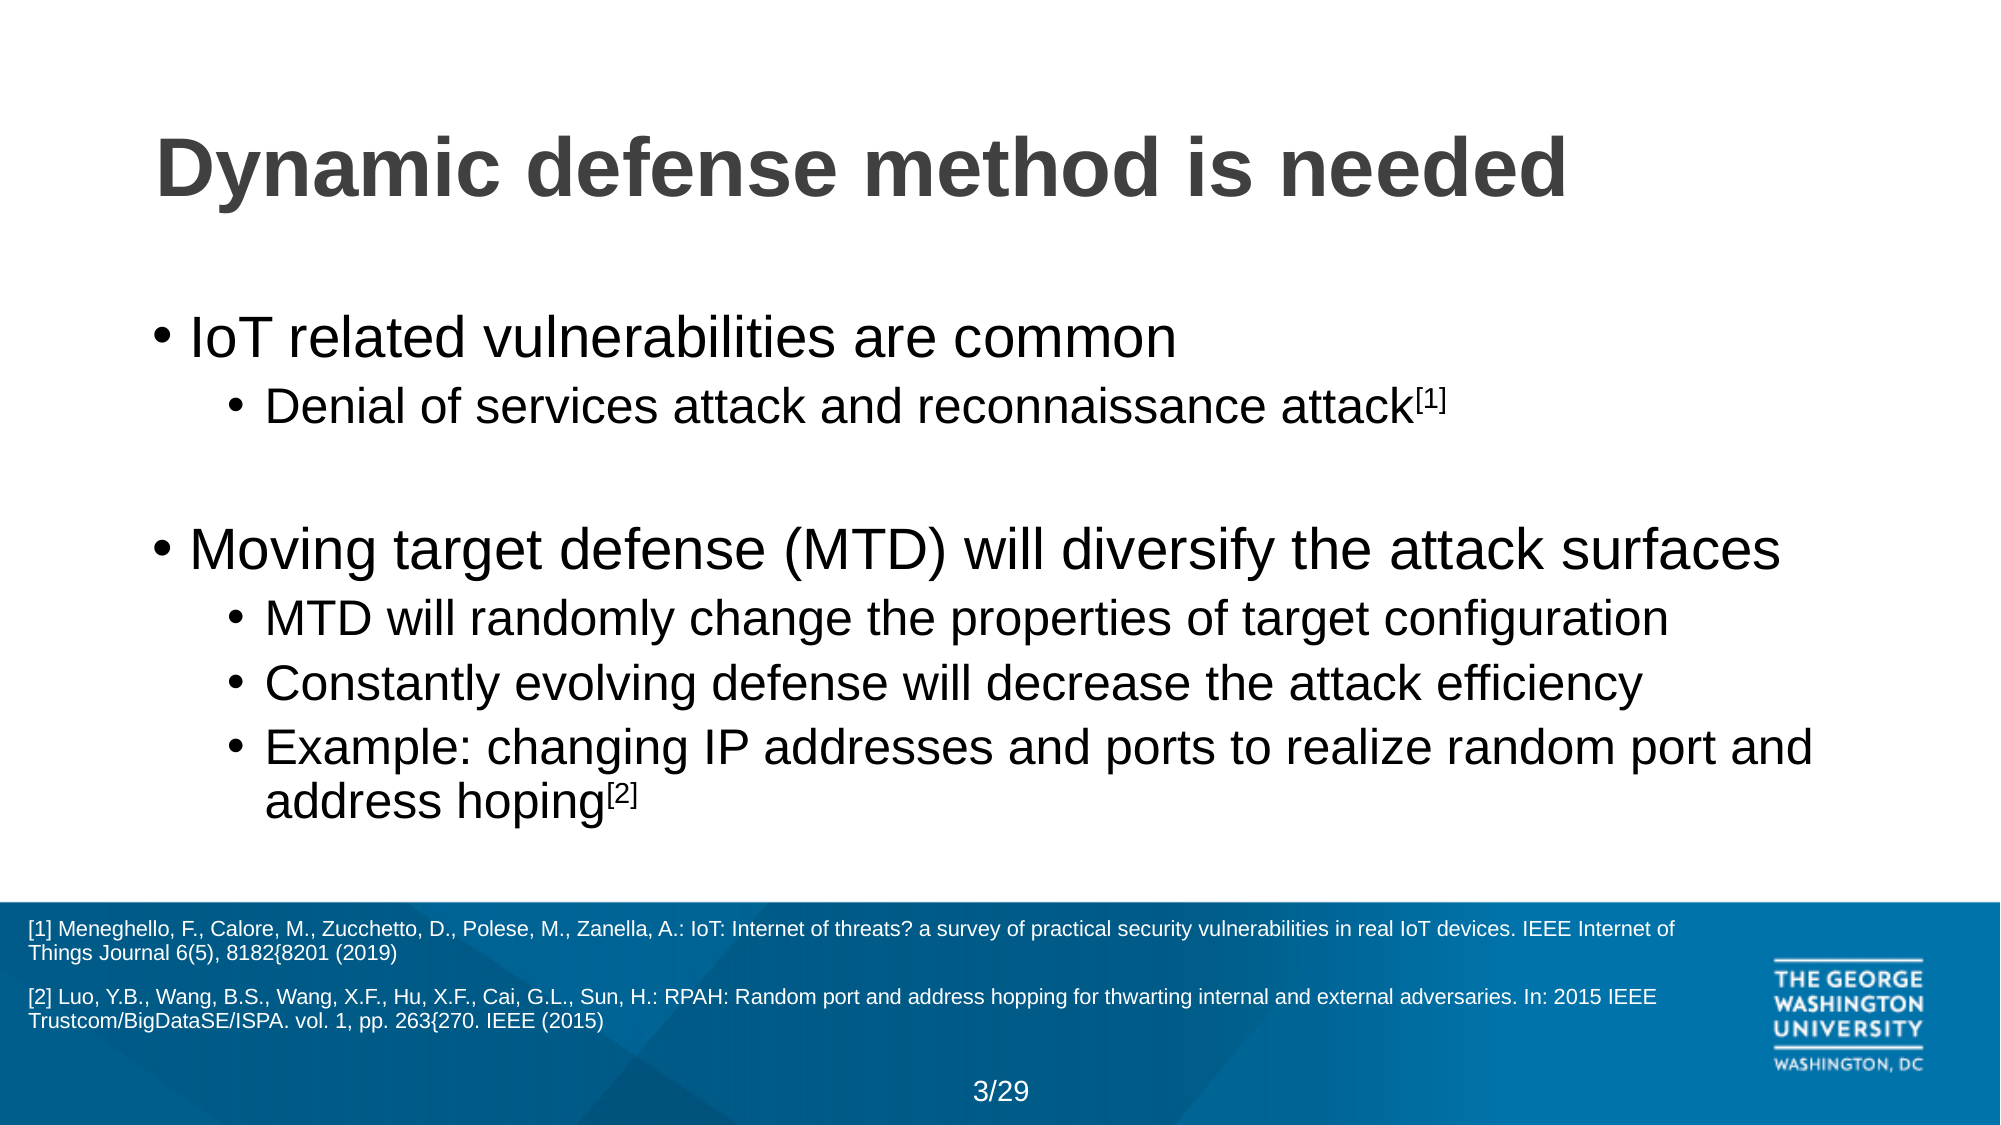

# Dynamic defense method is needed
IoT related vulnerabilities are common
Denial of services attack and reconnaissance attack[1]

Moving target defense (MTD) will diversify the attack surfaces
MTD will randomly change the properties of target configuration
Constantly evolving defense will decrease the attack efficiency
Example: changing IP addresses and ports to realize random port and address hoping[2]

[1] Meneghello, F., Calore, M., Zucchetto, D., Polese, M., Zanella, A.: IoT: Internet of threats? a survey of practical security vulnerabilities in real IoT devices. IEEE Internet of Things Journal 6(5), 8182{8201 (2019)
[2] Luo, Y.B., Wang, B.S., Wang, X.F., Hu, X.F., Cai, G.L., Sun, H.: RPAH: Random port and address hopping for thwarting internal and external adversaries. In: 2015 IEEE Trustcom/BigDataSE/ISPA. vol. 1, pp. 263{270. IEEE (2015)

3/29